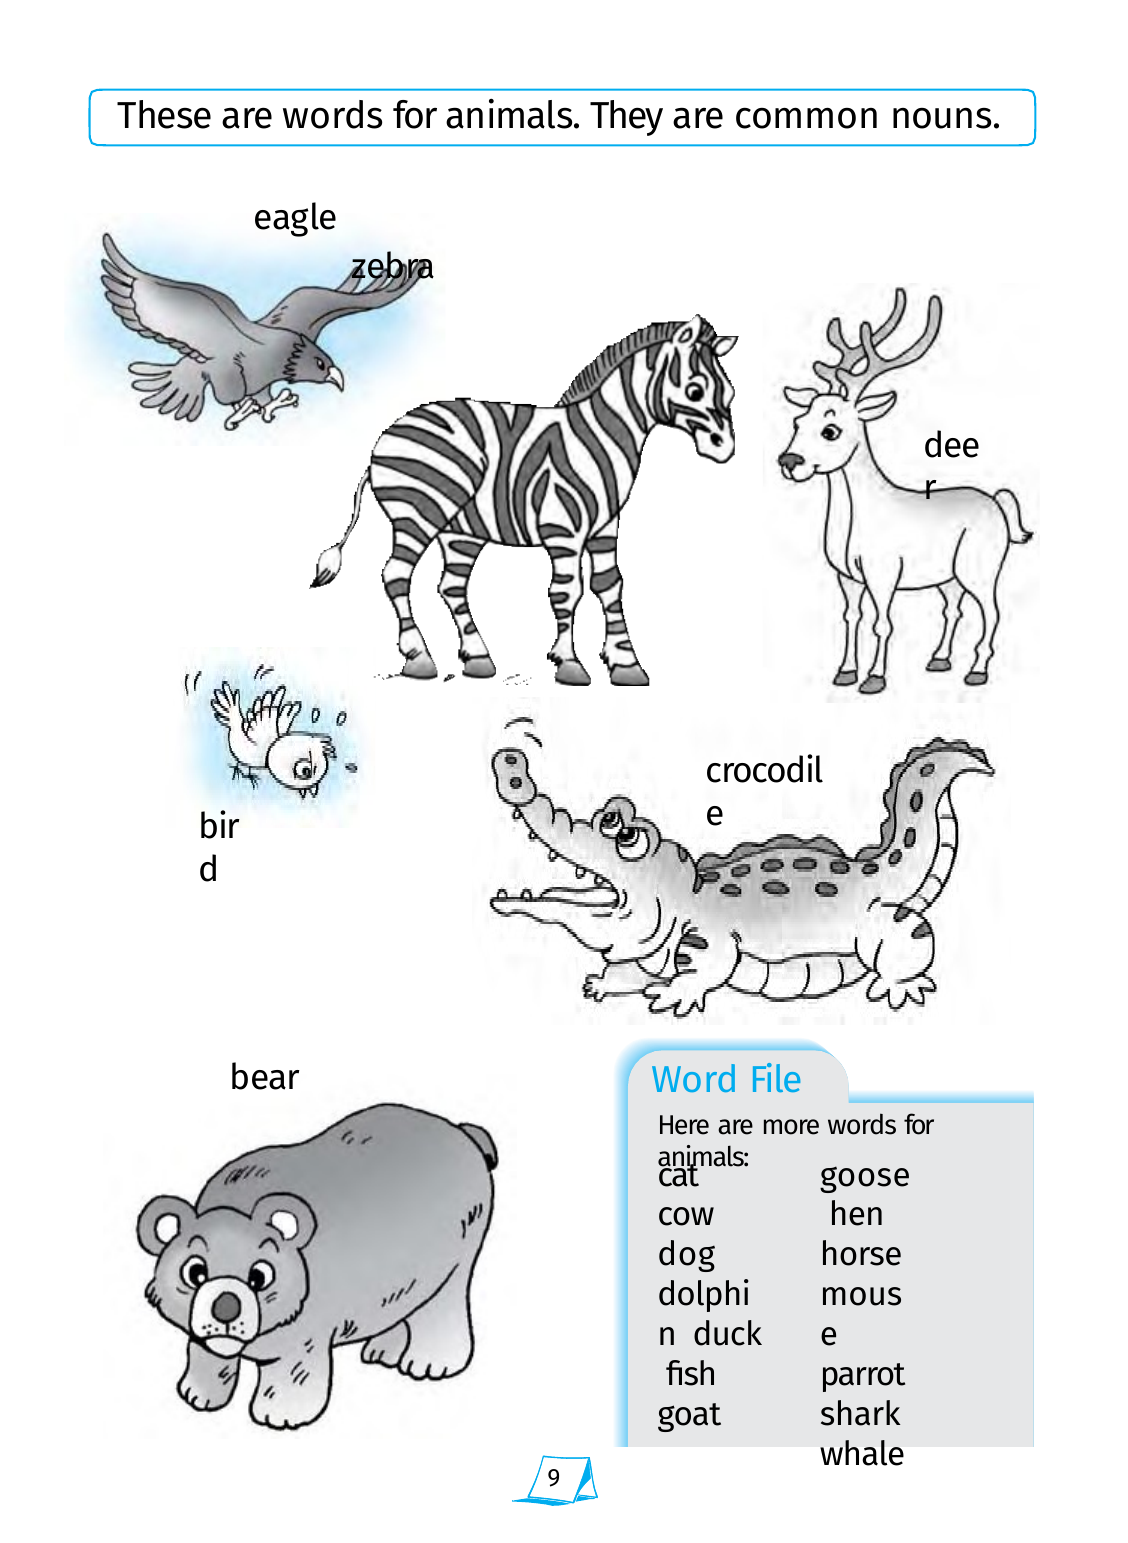

These are words for animals. They are common nouns.

eagle
zebra

deer

crocodile
bird

Word File
Here are more words for animals:
bear

cat  cow  dog  dolphin  duck  fish  goat
goose  hen  horse  mouse  parrot  shark  whale
9